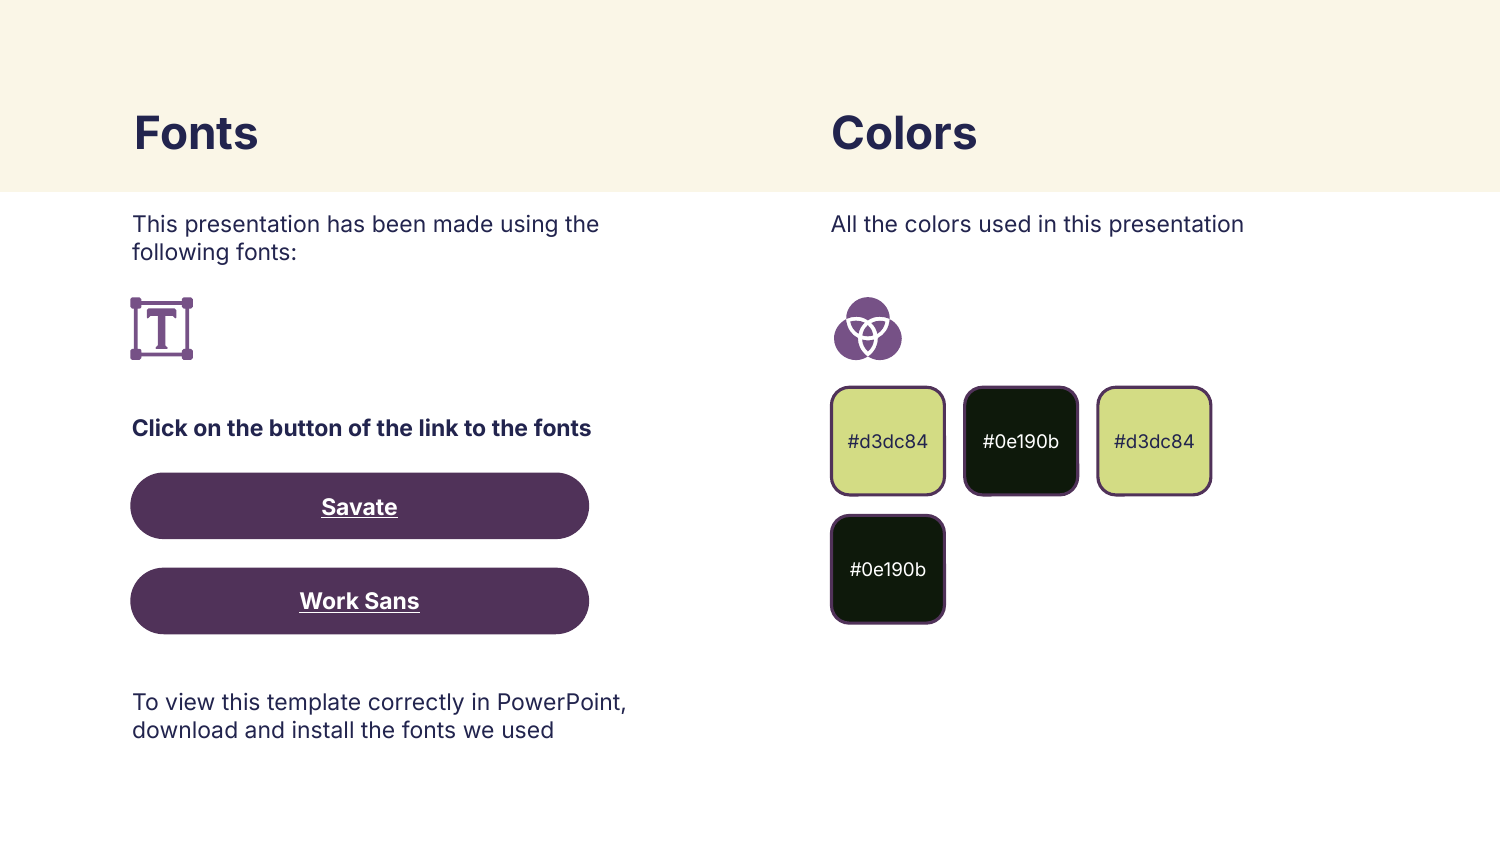

# Fonts
Colors
This presentation has been made using the following fonts:
All the colors used in this presentation

Click on the button of the link to the fonts
#d3dc84
#0e190b
#d3dc84
Savate

#0e190b
Work Sans
To view this template correctly in PowerPoint, download and install the fonts we used